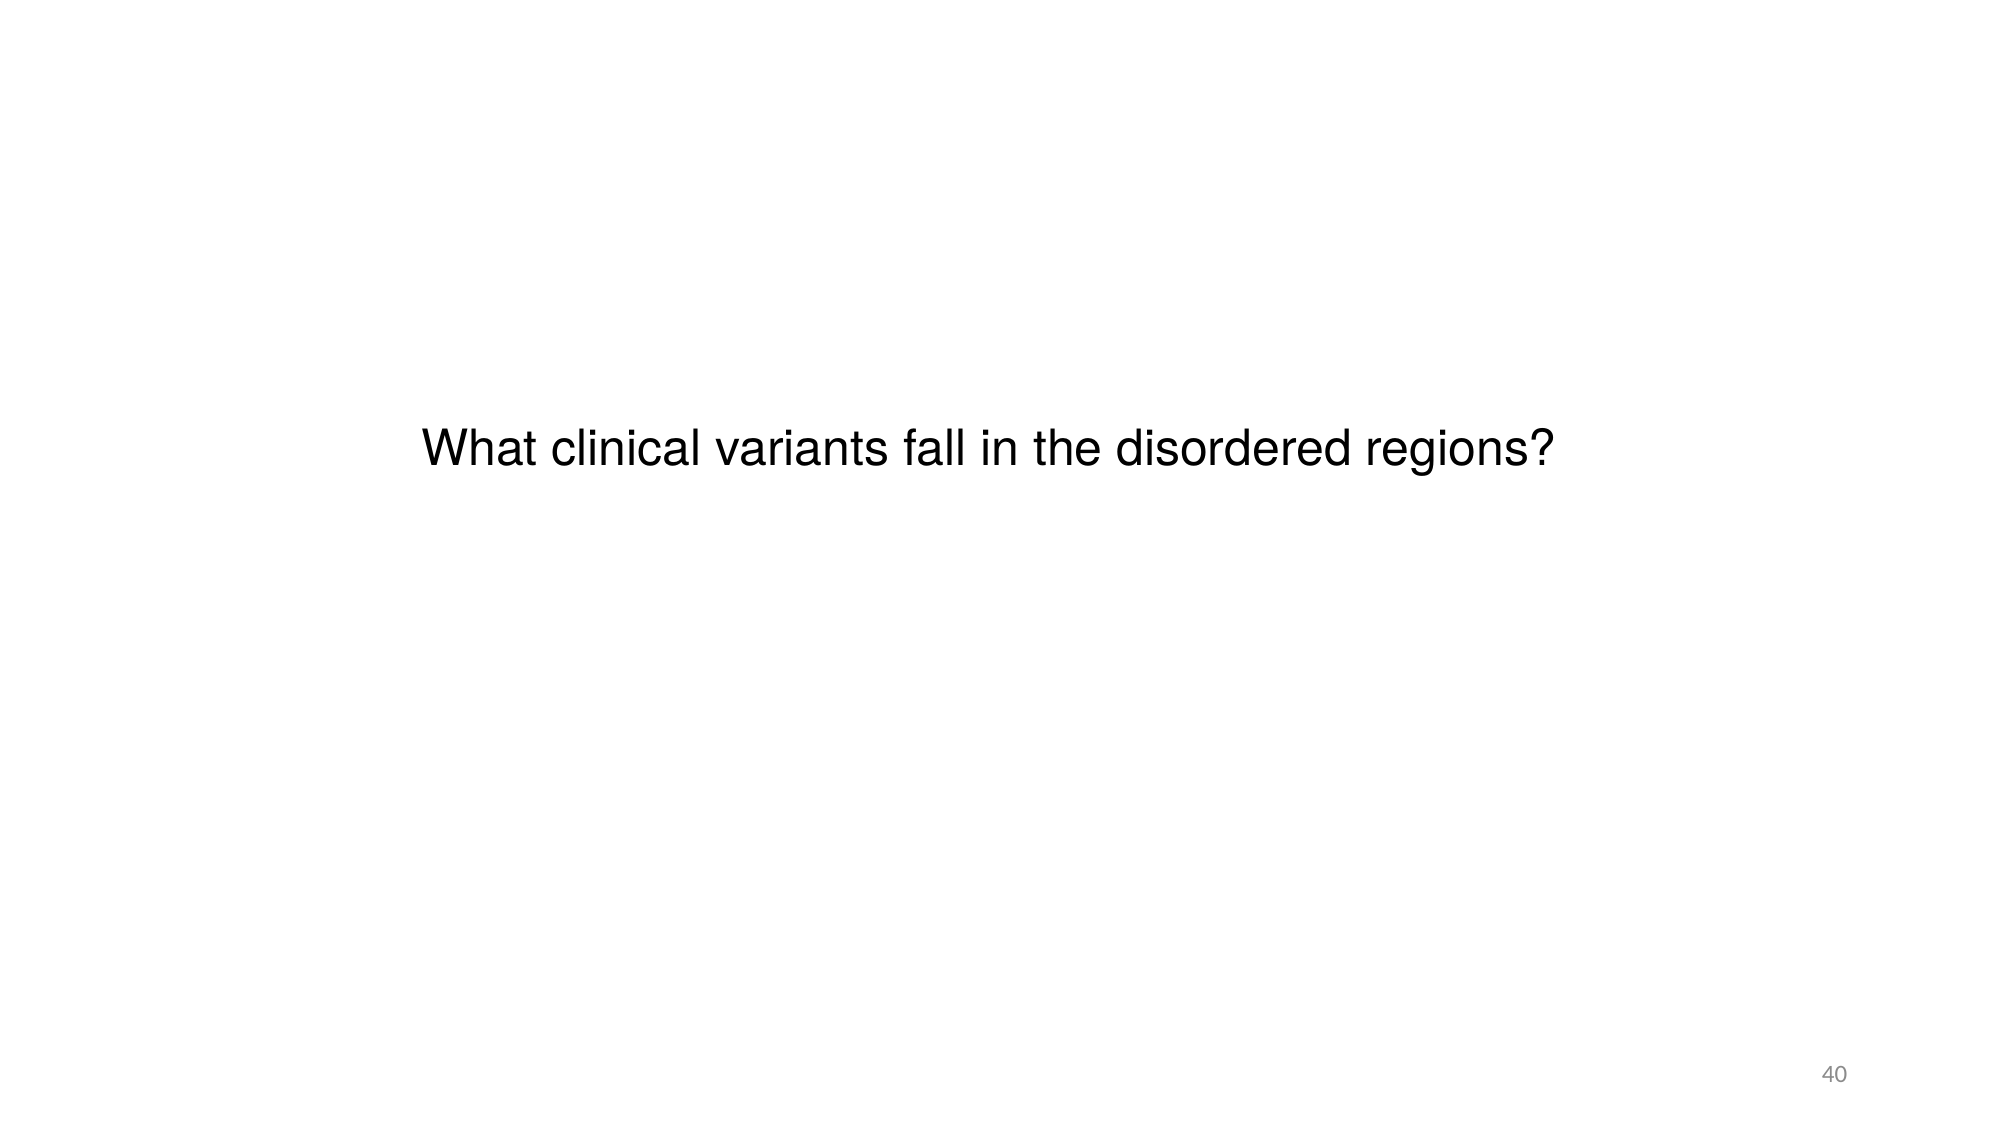

What clinical variants fall in the disordered regions?
40